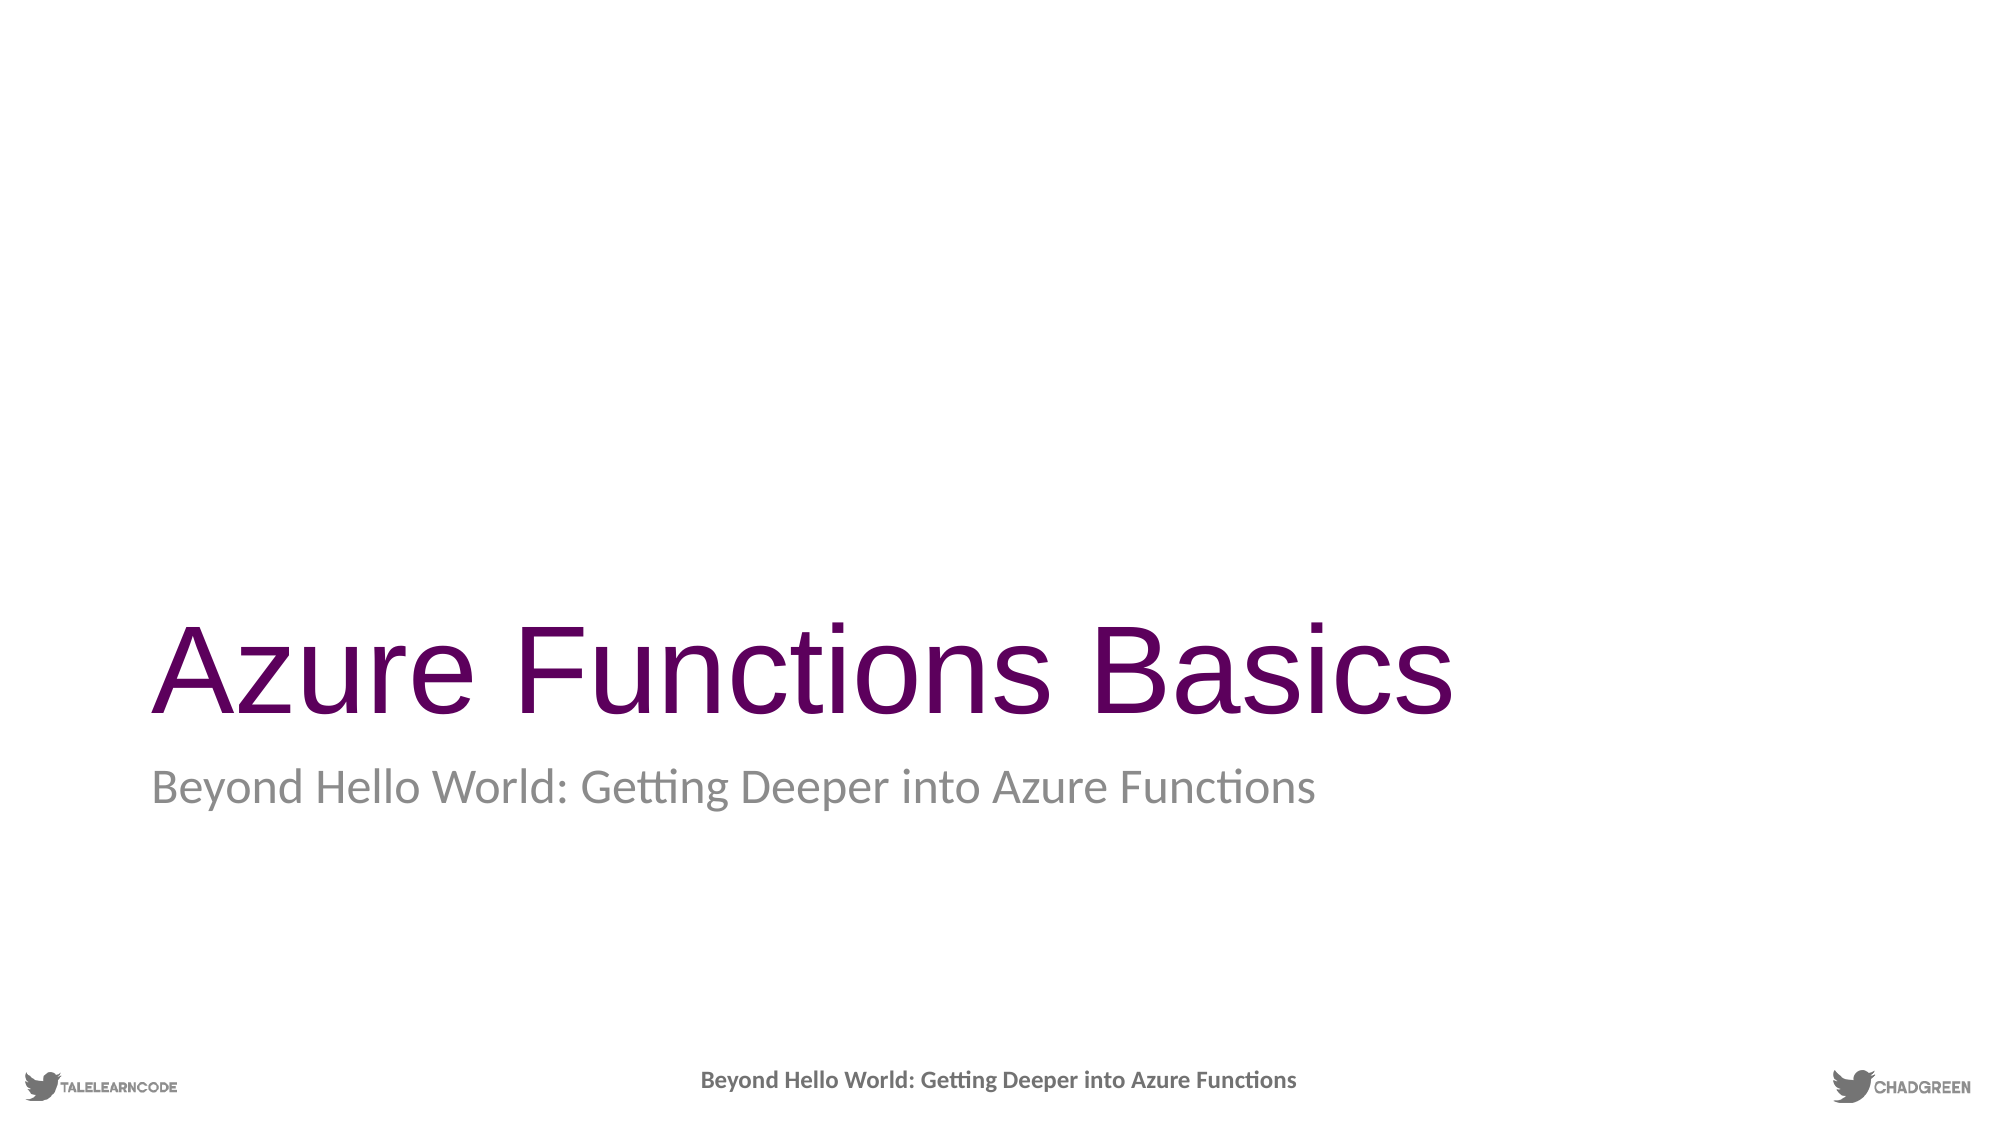

# Azure Functions Basics
Beyond Hello World: Getting Deeper into Azure Functions